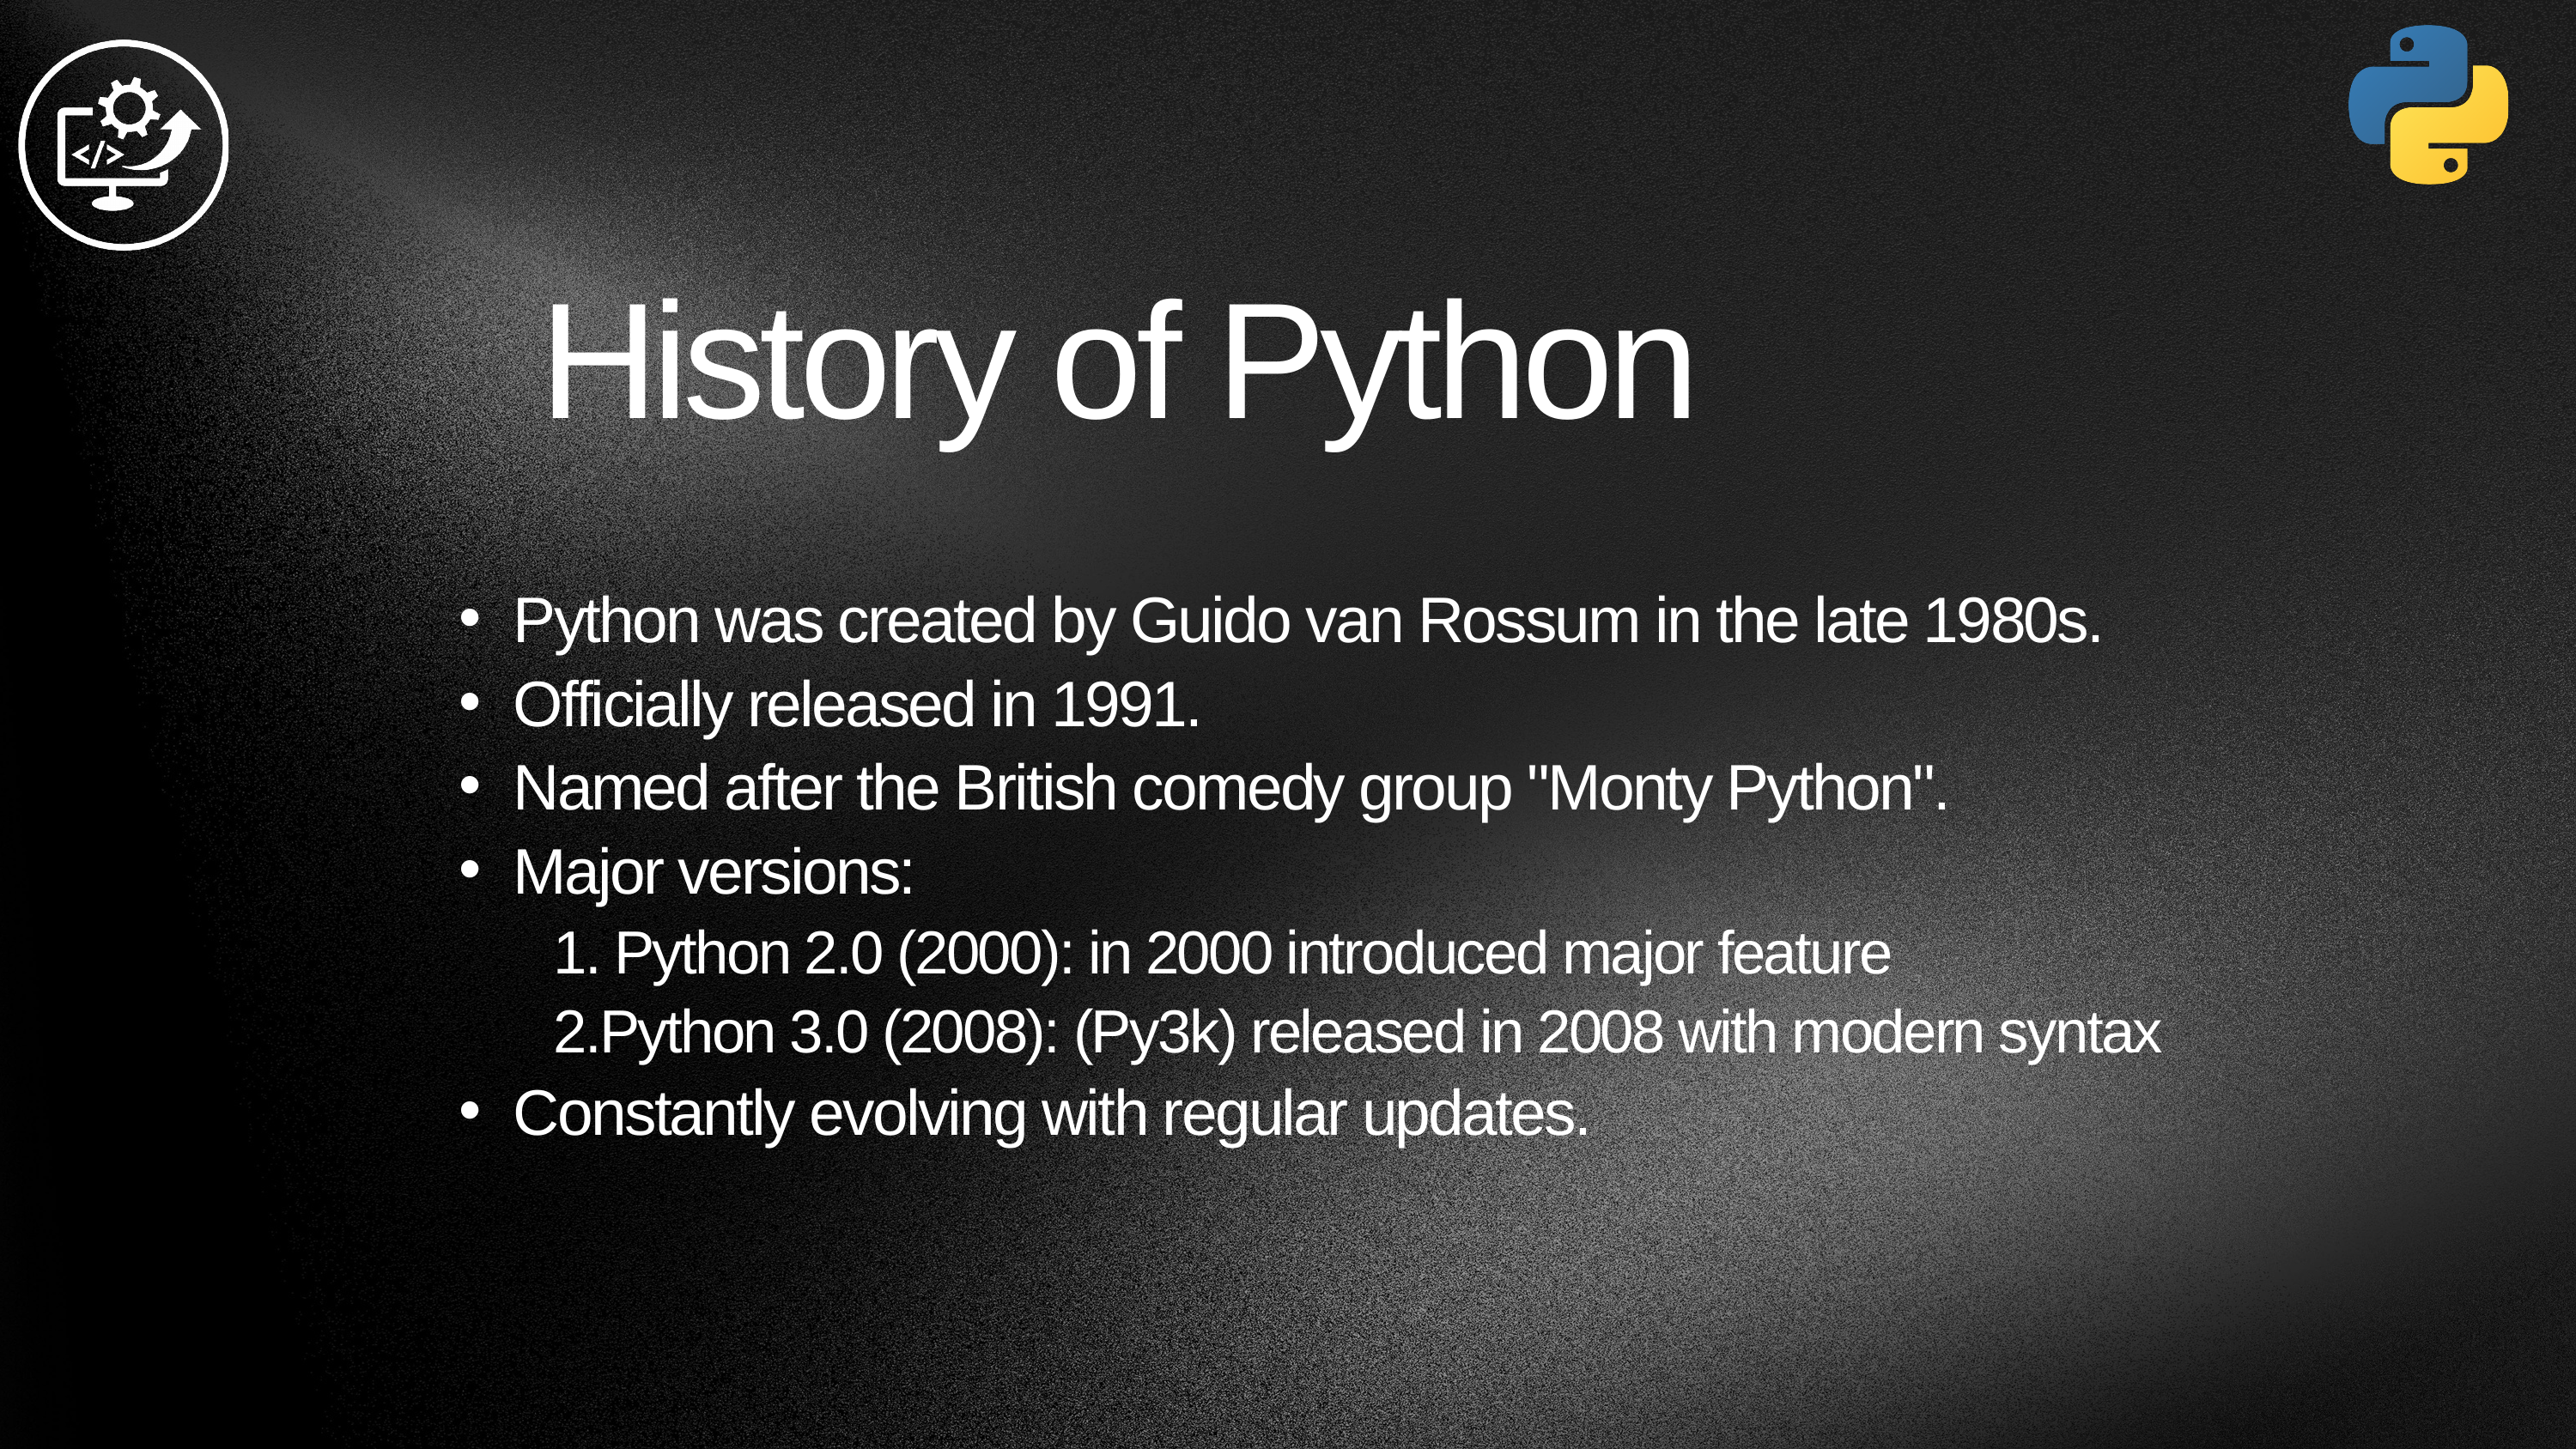

History of Python
Python was created by Guido van Rossum in the late 1980s.
Officially released in 1991.
Named after the British comedy group "Monty Python".
Major versions:
          1. Python 2.0 (2000): in 2000 introduced major feature
          2.Python 3.0 (2008): (Py3k) released in 2008 with modern syntax
Constantly evolving with regular updates.